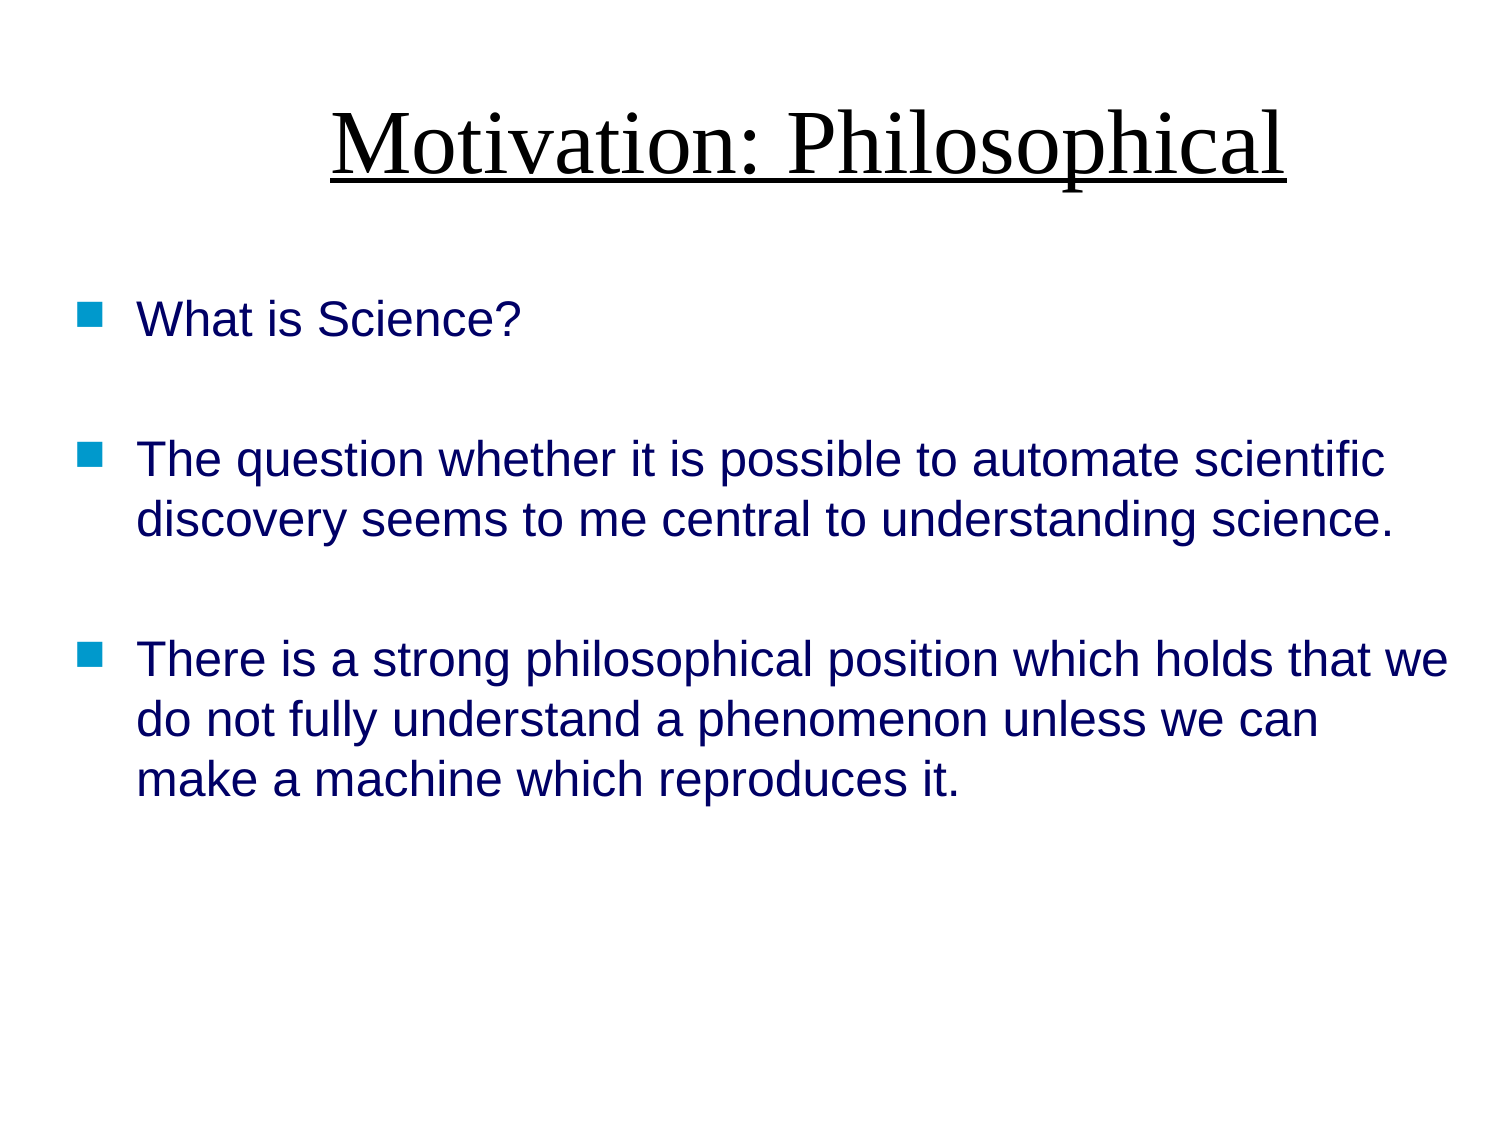

# Motivation: Philosophical
What is Science?

The question whether it is possible to automate scientific discovery seems to me central to understanding science.

There is a strong philosophical position which holds that we do not fully understand a phenomenon unless we can make a machine which reproduces it.